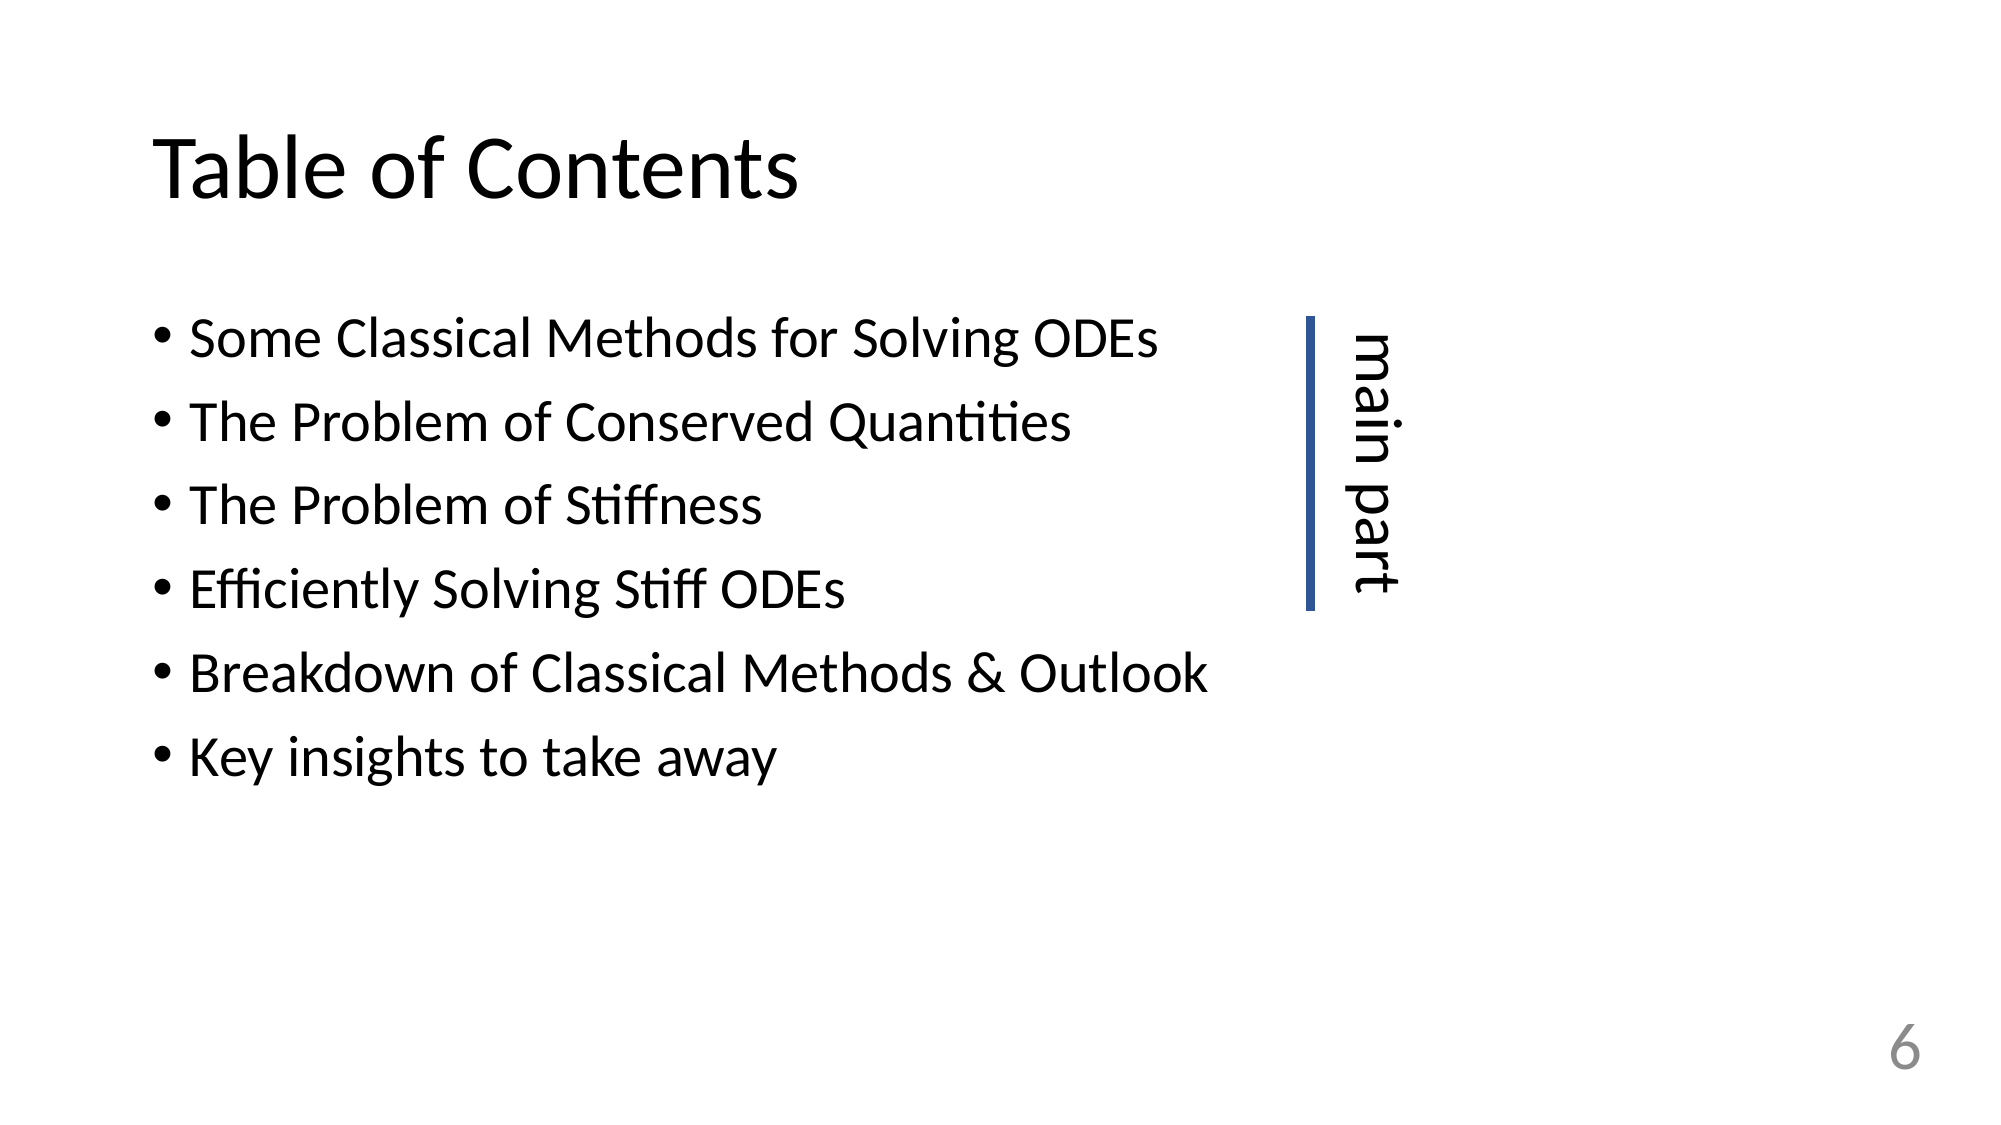

# Table of Contents
Some Classical Methods for Solving ODEs
The Problem of Conserved Quantities
The Problem of Stiffness
Efficiently Solving Stiff ODEs
Breakdown of Classical Methods & Outlook
Key insights to take away
main part
6